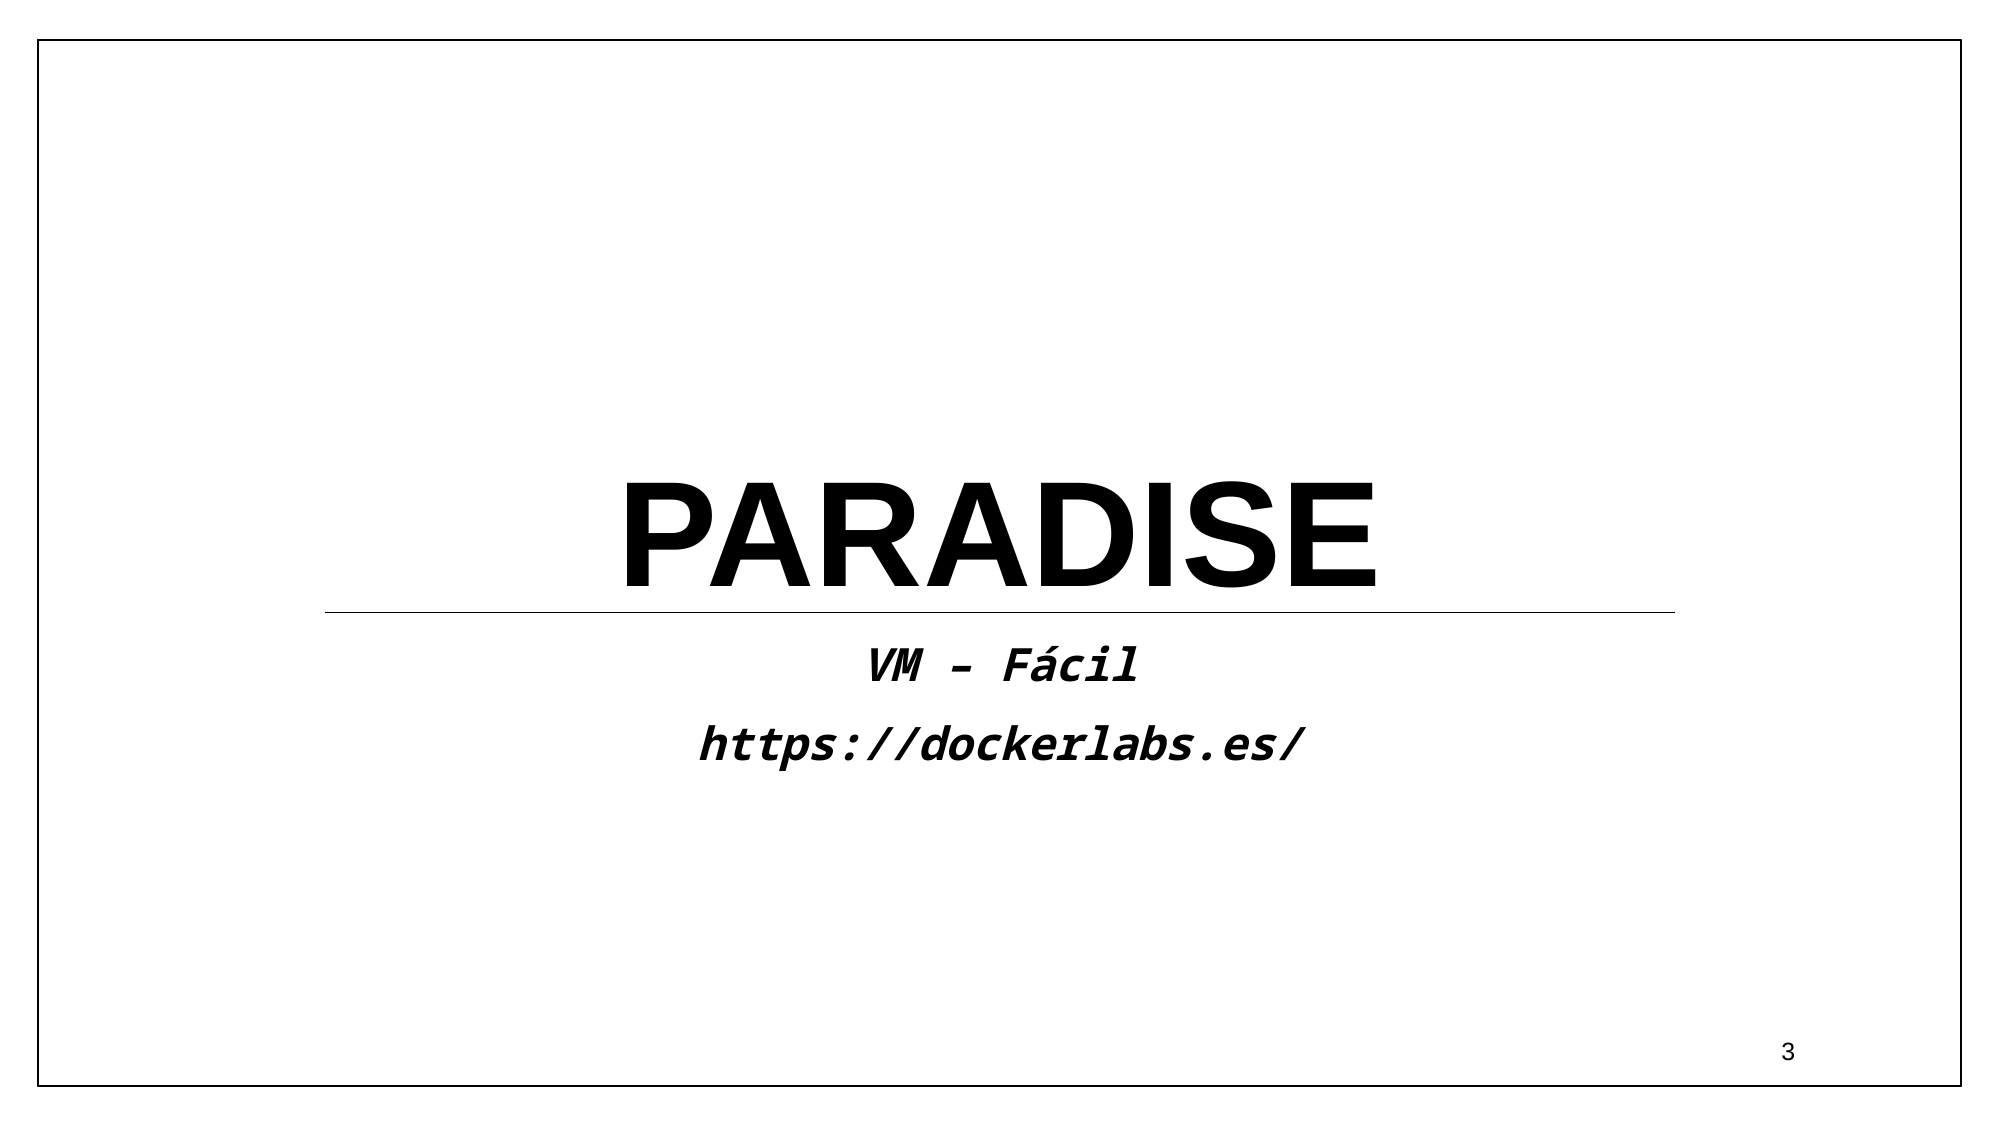

# Paradise
VM – Fácil
https://dockerlabs.es/
3